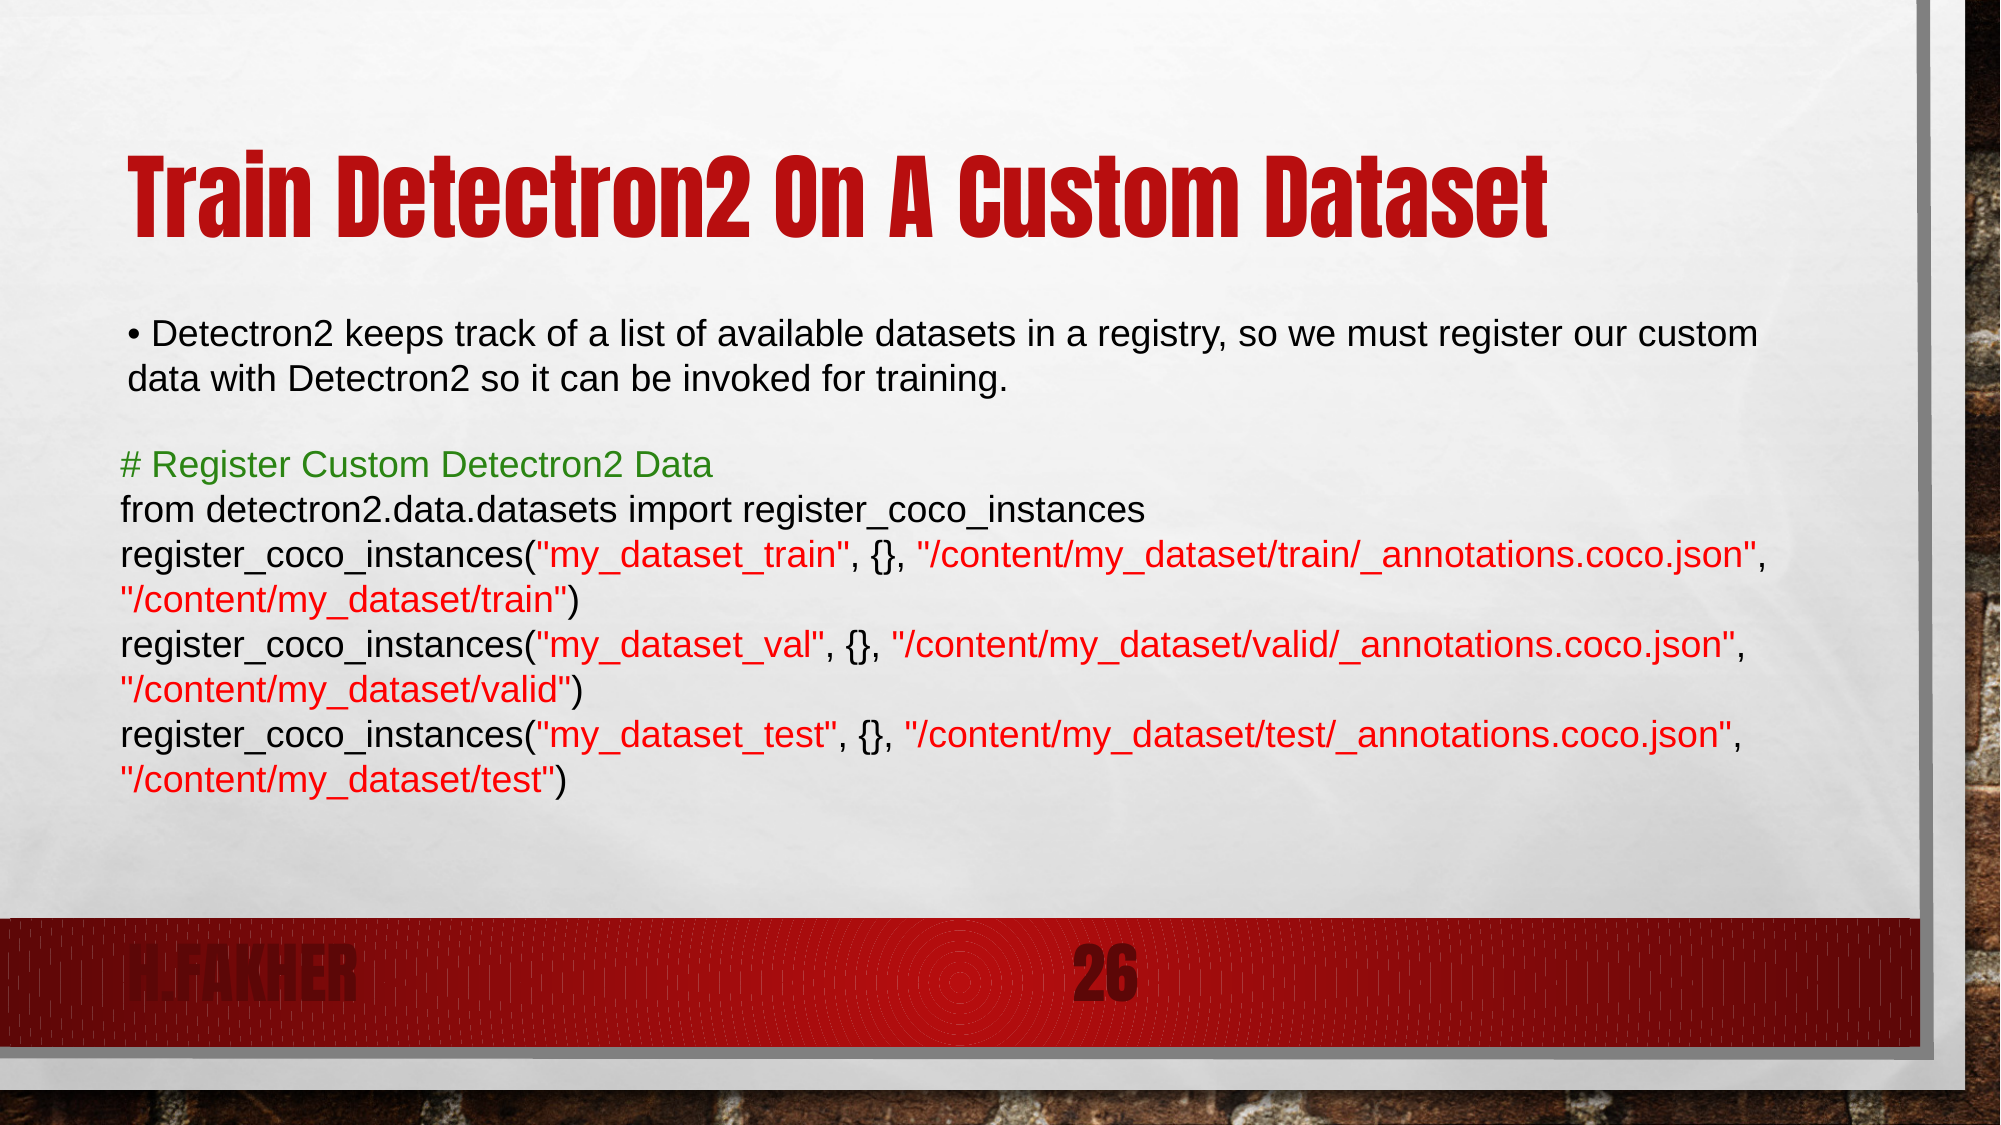

# Train Detectron2 On A Custom Dataset
• Detectron2 keeps track of a list of available datasets in a registry, so we must register our custom data with Detectron2 so it can be invoked for training.
# Register Custom Detectron2 Data
from detectron2.data.datasets import register_coco_instances
register_coco_instances("my_dataset_train", {}, "/content/my_dataset/train/_annotations.coco.json",
"/content/my_dataset/train")
register_coco_instances("my_dataset_val", {}, "/content/my_dataset/valid/_annotations.coco.json",
"/content/my_dataset/valid")
register_coco_instances("my_dataset_test", {}, "/content/my_dataset/test/_annotations.coco.json",
"/content/my_dataset/test")
H.Fakher
26